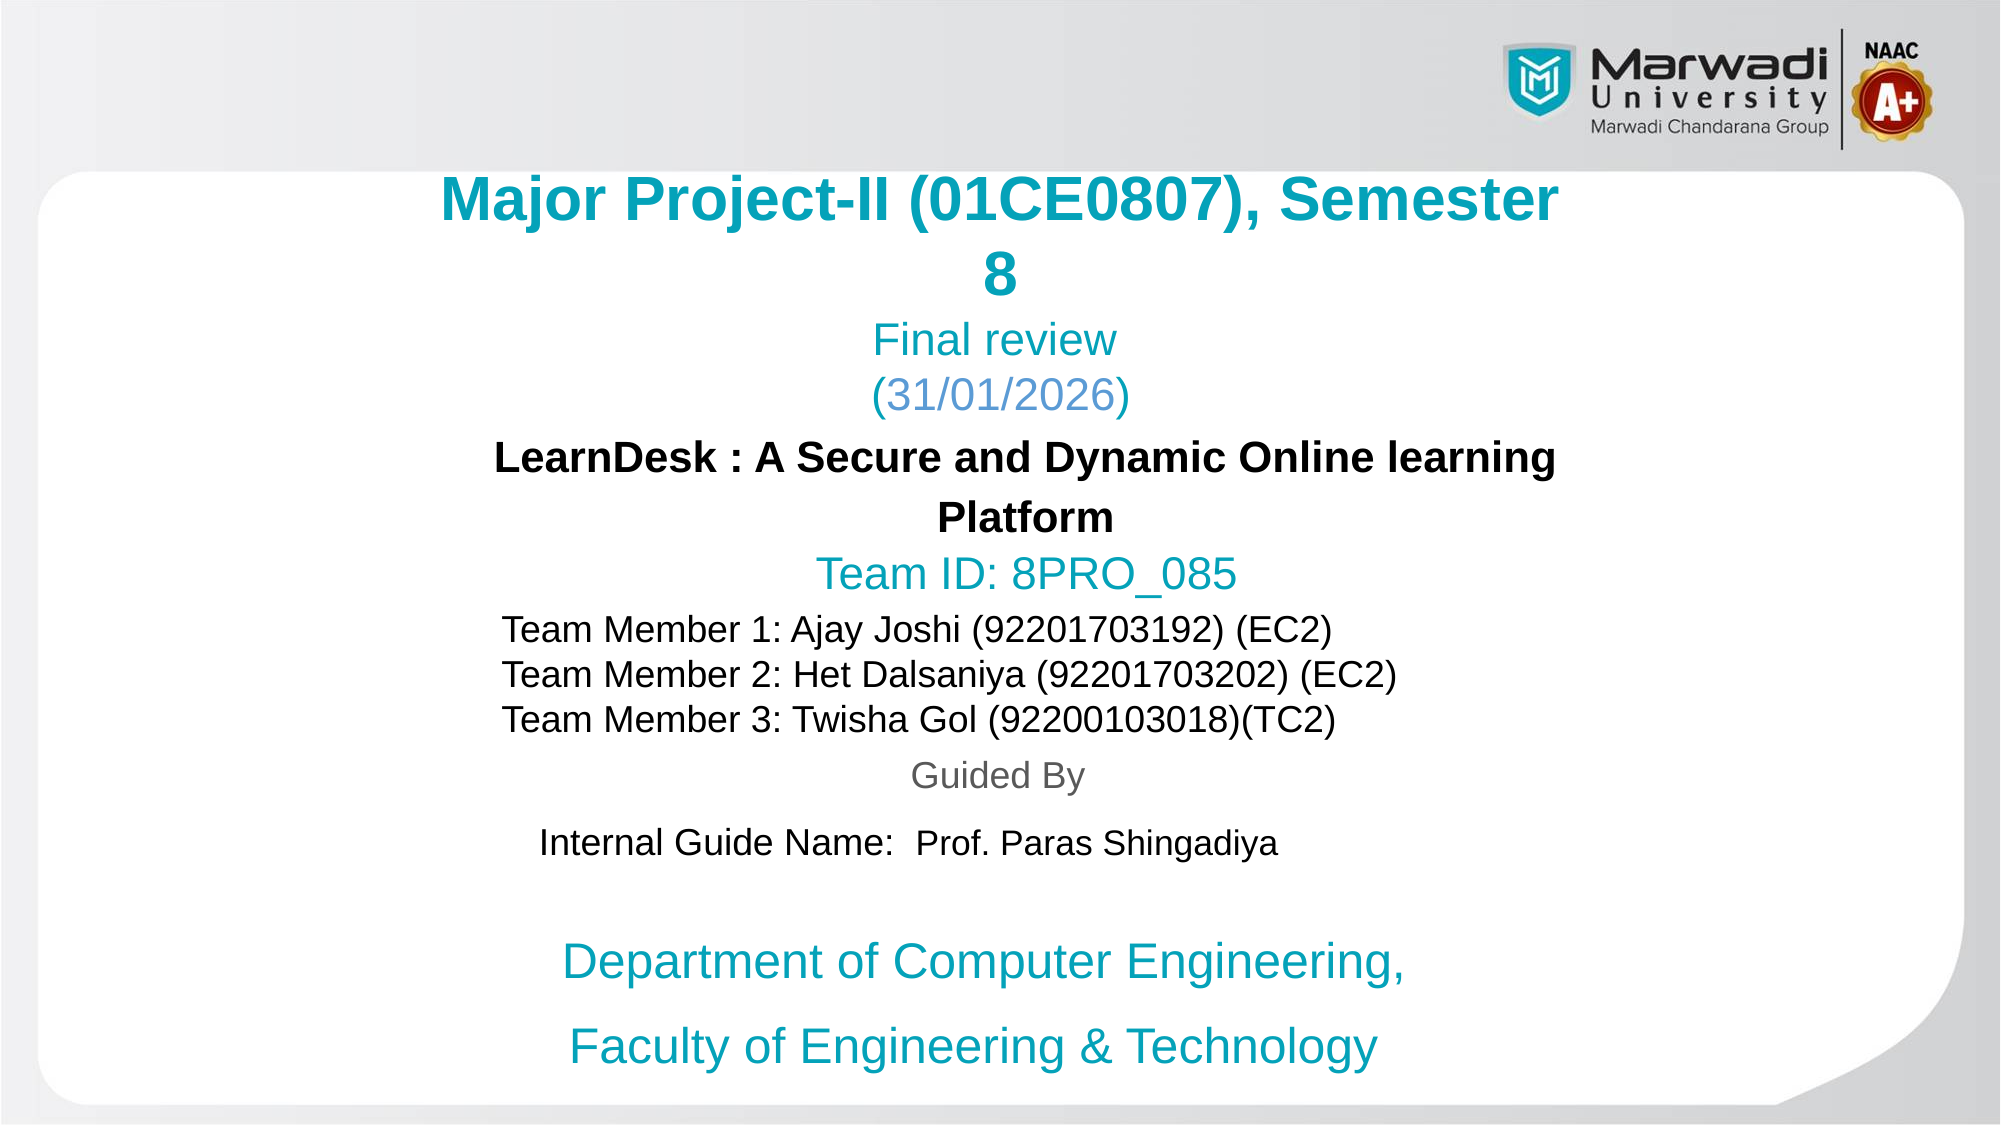

Major Project-II (01CE0807), Semester 8
Final review
(31/01/2026)
LearnDesk : A Secure and Dynamic Online learning Platform
Team ID: 8PRO_085
Team Member 1: Ajay Joshi (92201703192) (EC2)
Team Member 2: Het Dalsaniya (92201703202) (EC2)
Team Member 3: Twisha Gol (92200103018)(TC2)
Guided By
Internal Guide Name:  Prof. Paras Shingadiya

Department of Computer Engineering,
Faculty of Engineering & Technology